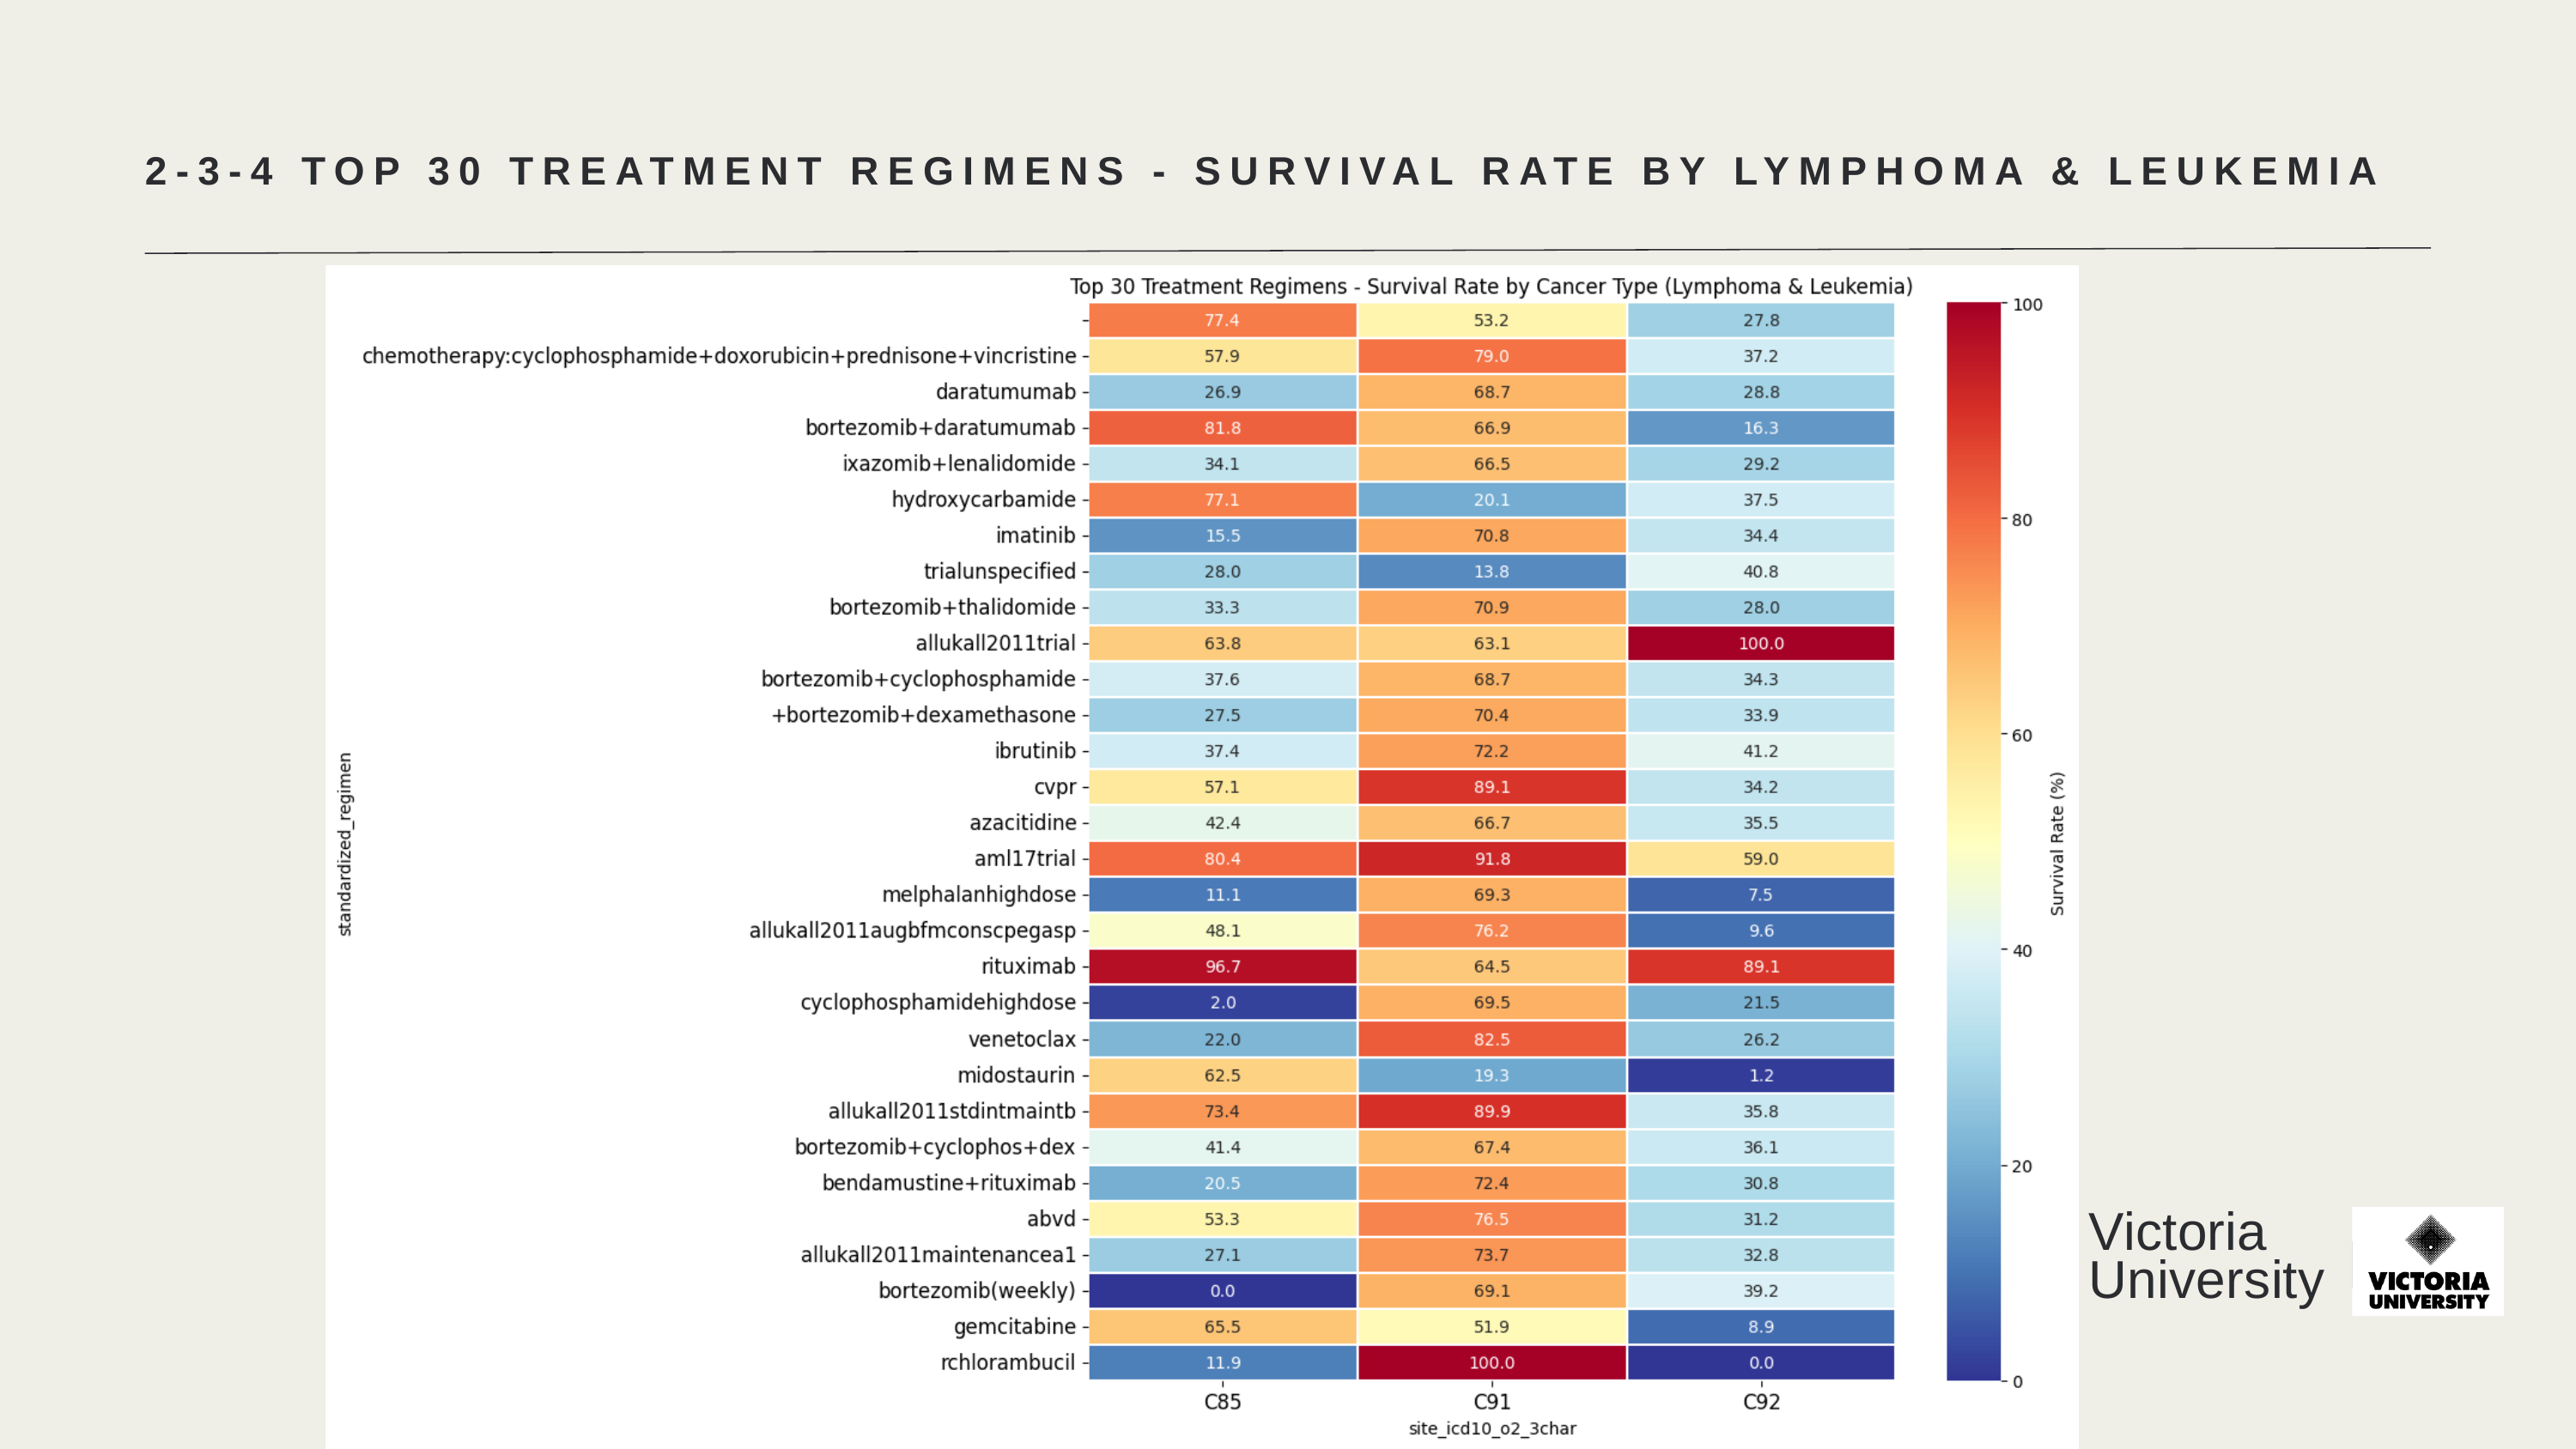

2-3-4 TOP 30 TREATMENT REGIMENS - SURVIVAL RATE BY LYMPHOMA & LEUKEMIA

Victoria
University